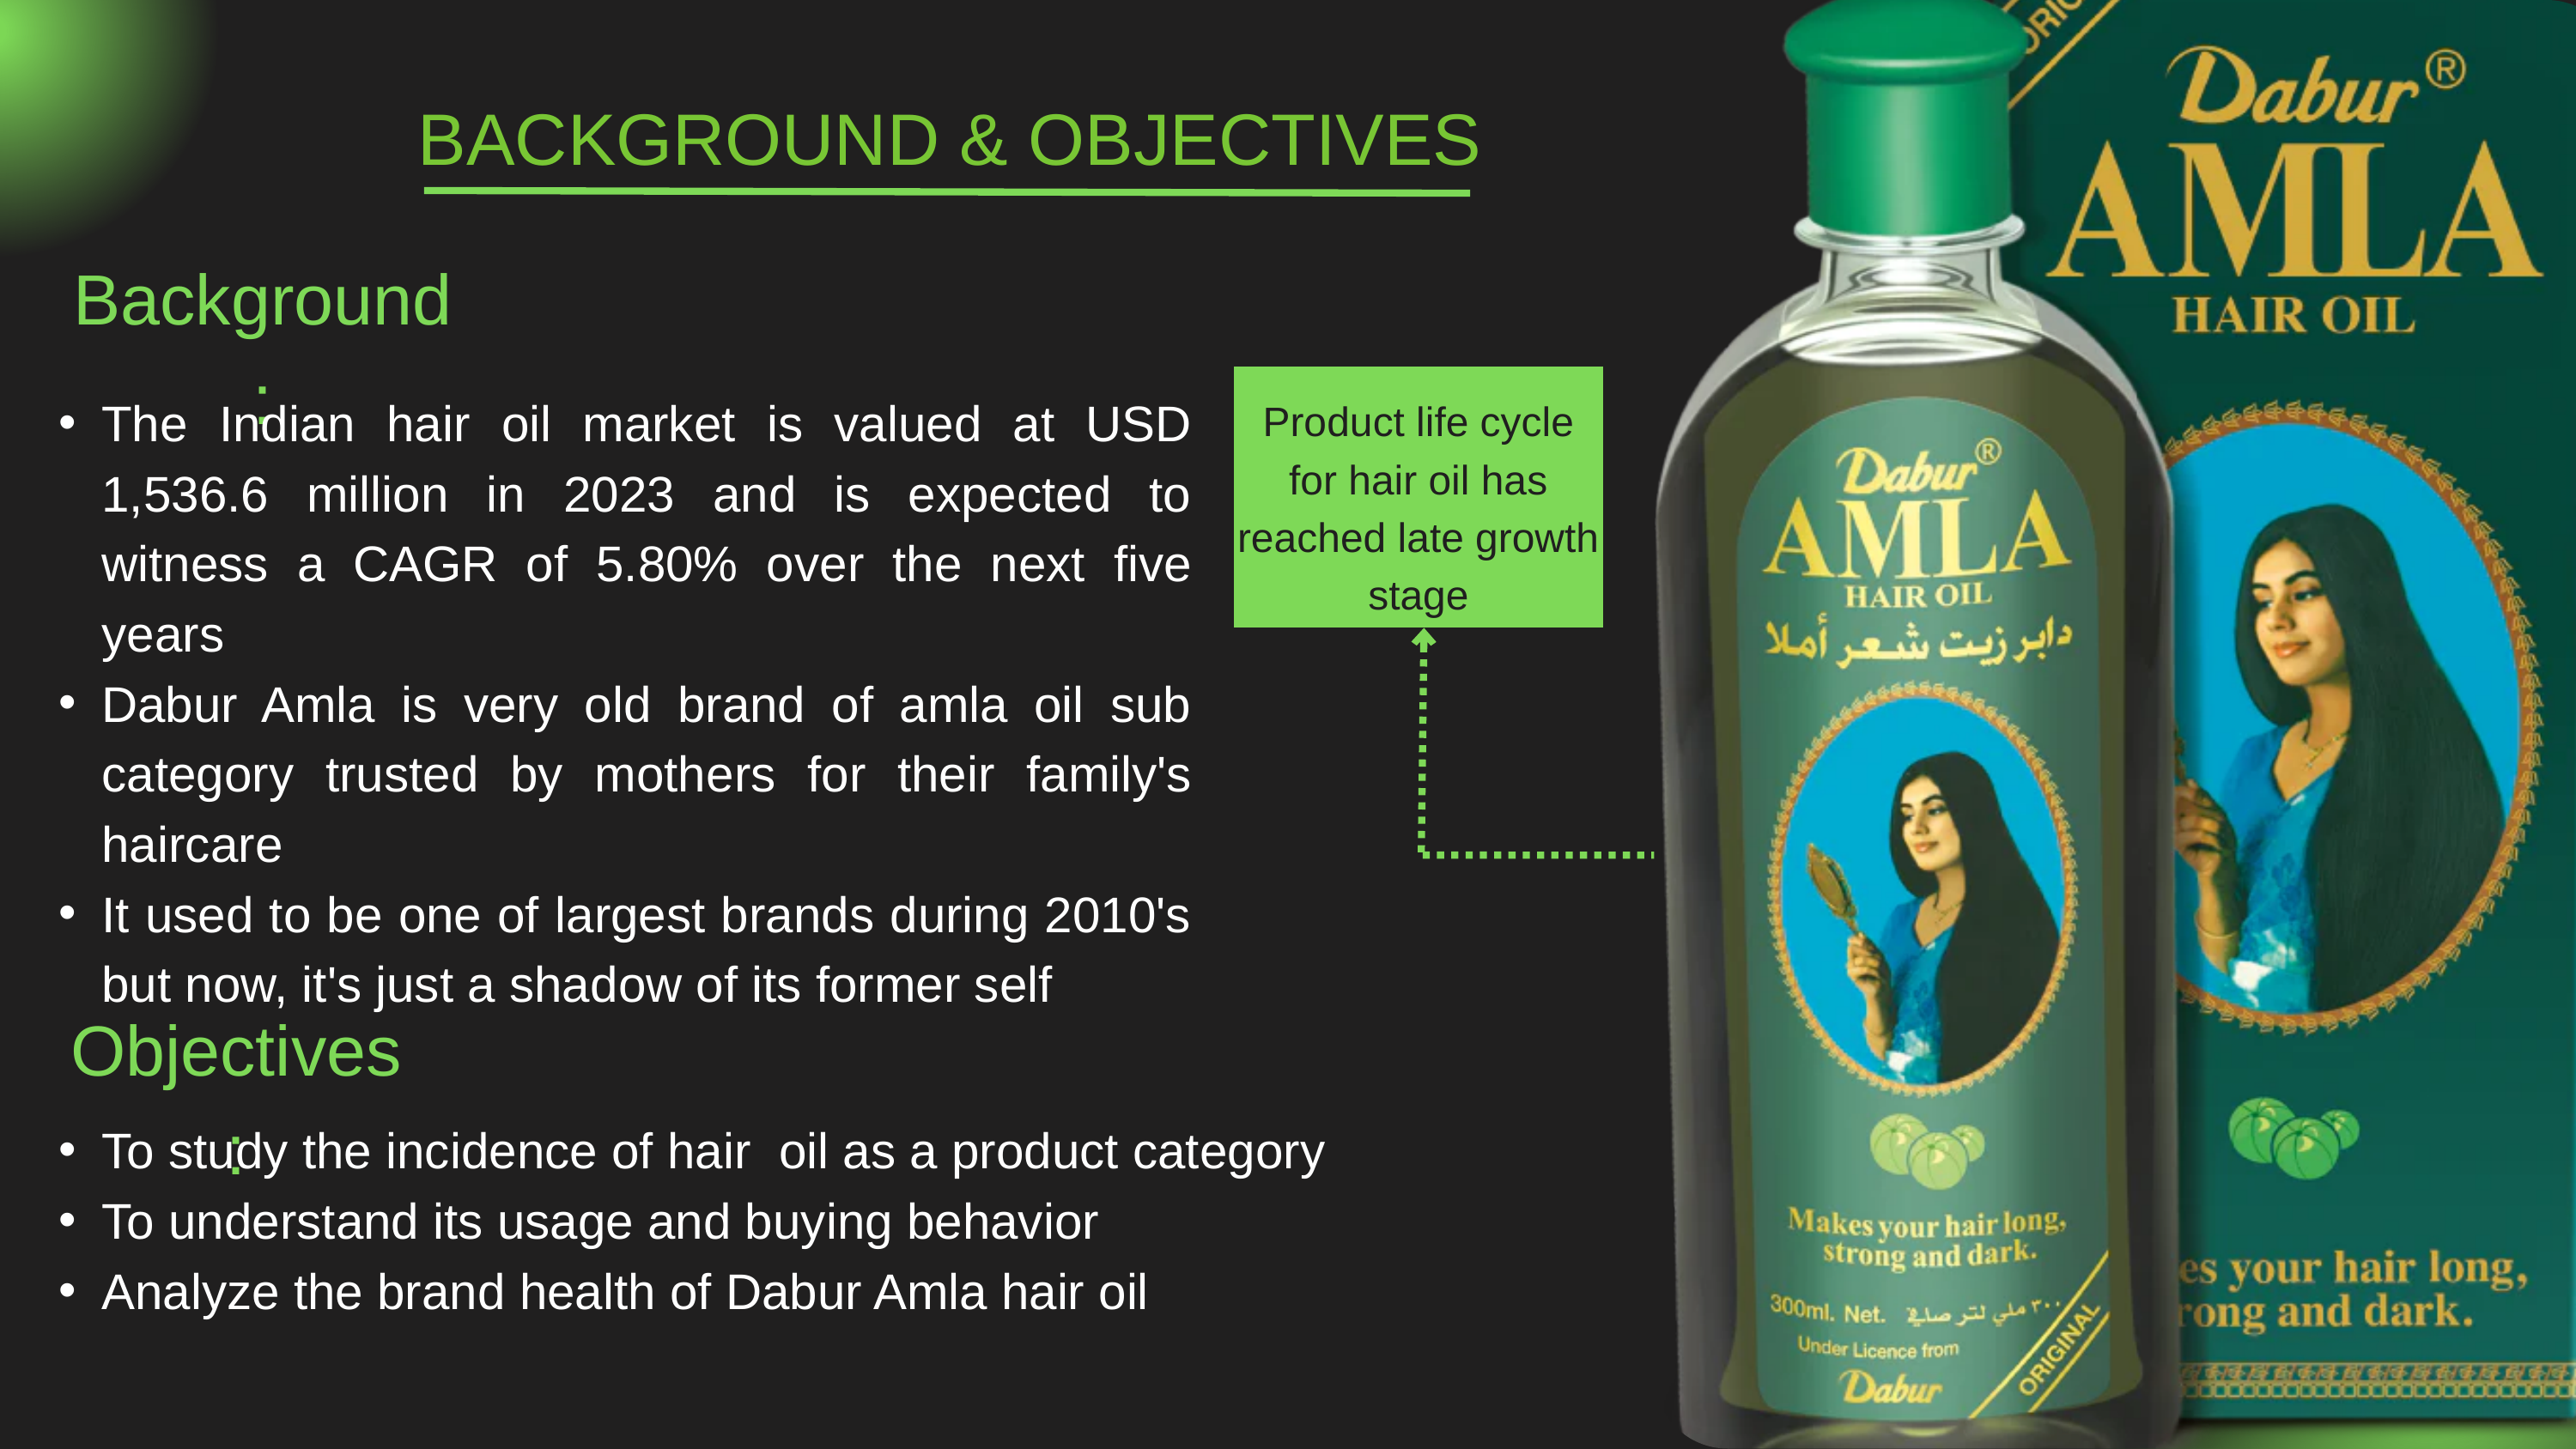

BACKGROUND & OBJECTIVES

Background :

Product life cycle for hair oil has reached late growth stage

The Indian hair oil market is valued at USD 1,536.6 million in 2023 and is expected to witness a CAGR of 5.80% over the next five years
Dabur Amla is very old brand of amla oil sub category trusted by mothers for their family's haircare
It used to be one of largest brands during 2010's but now, it's just a shadow of its former self

Objectives :
To study the incidence of hair  oil as a product category
To understand its usage and buying behavior
Analyze the brand health of Dabur Amla hair oil